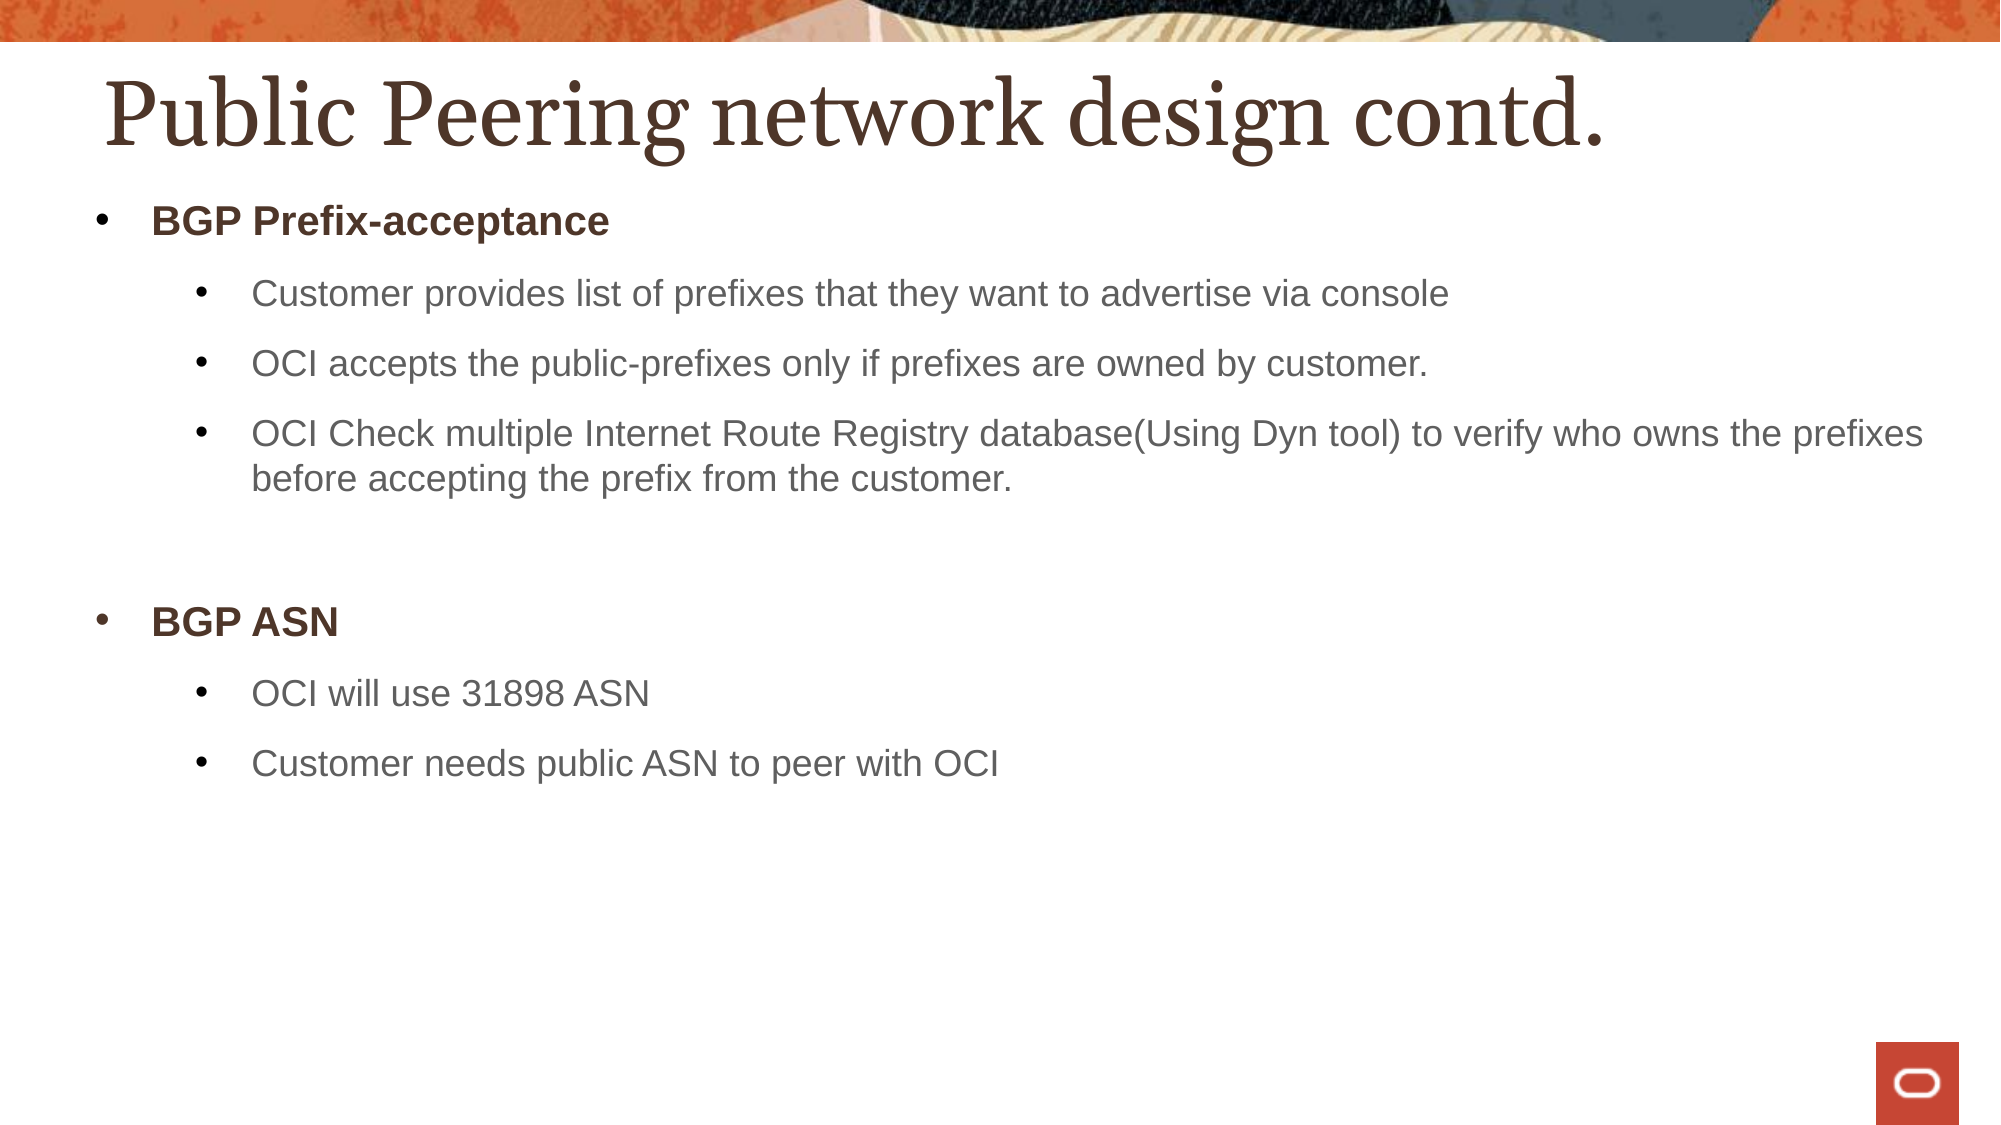

# Public Peering network design contd.
BGP Prefix-acceptance
Customer provides list of prefixes that they want to advertise via console
OCI accepts the public-prefixes only if prefixes are owned by customer.
OCI Check multiple Internet Route Registry database(Using Dyn tool) to verify who owns the prefixes before accepting the prefix from the customer.

BGP ASN
OCI will use 31898 ASN
Customer needs public ASN to peer with OCI